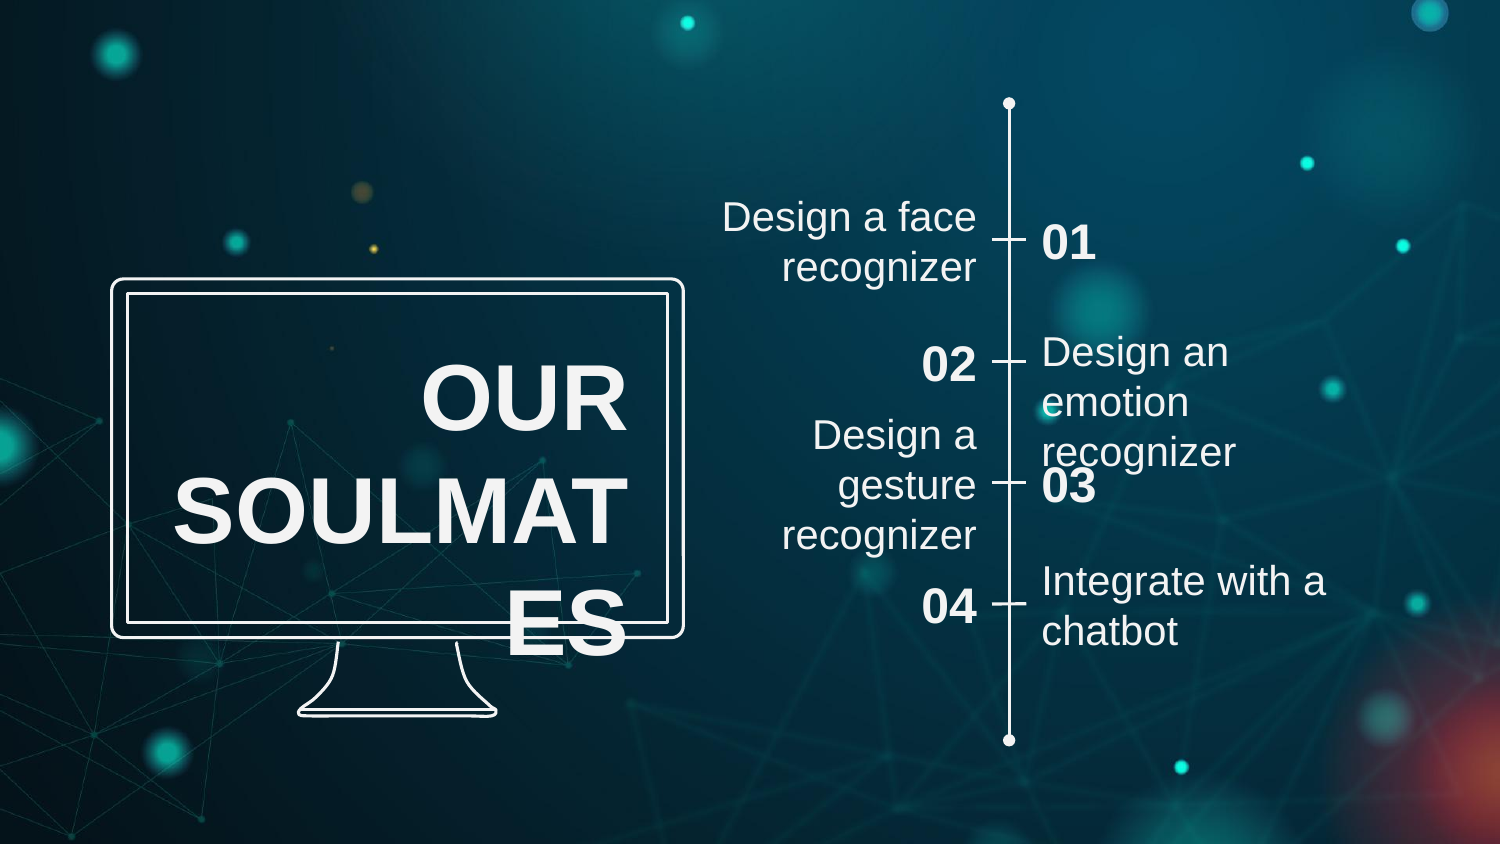

Design a face recognizer
01

02
Design an emotion recognizer
# OUR SOULMATES
Design a gesture recognizer
03
Integrate with a chatbot
04